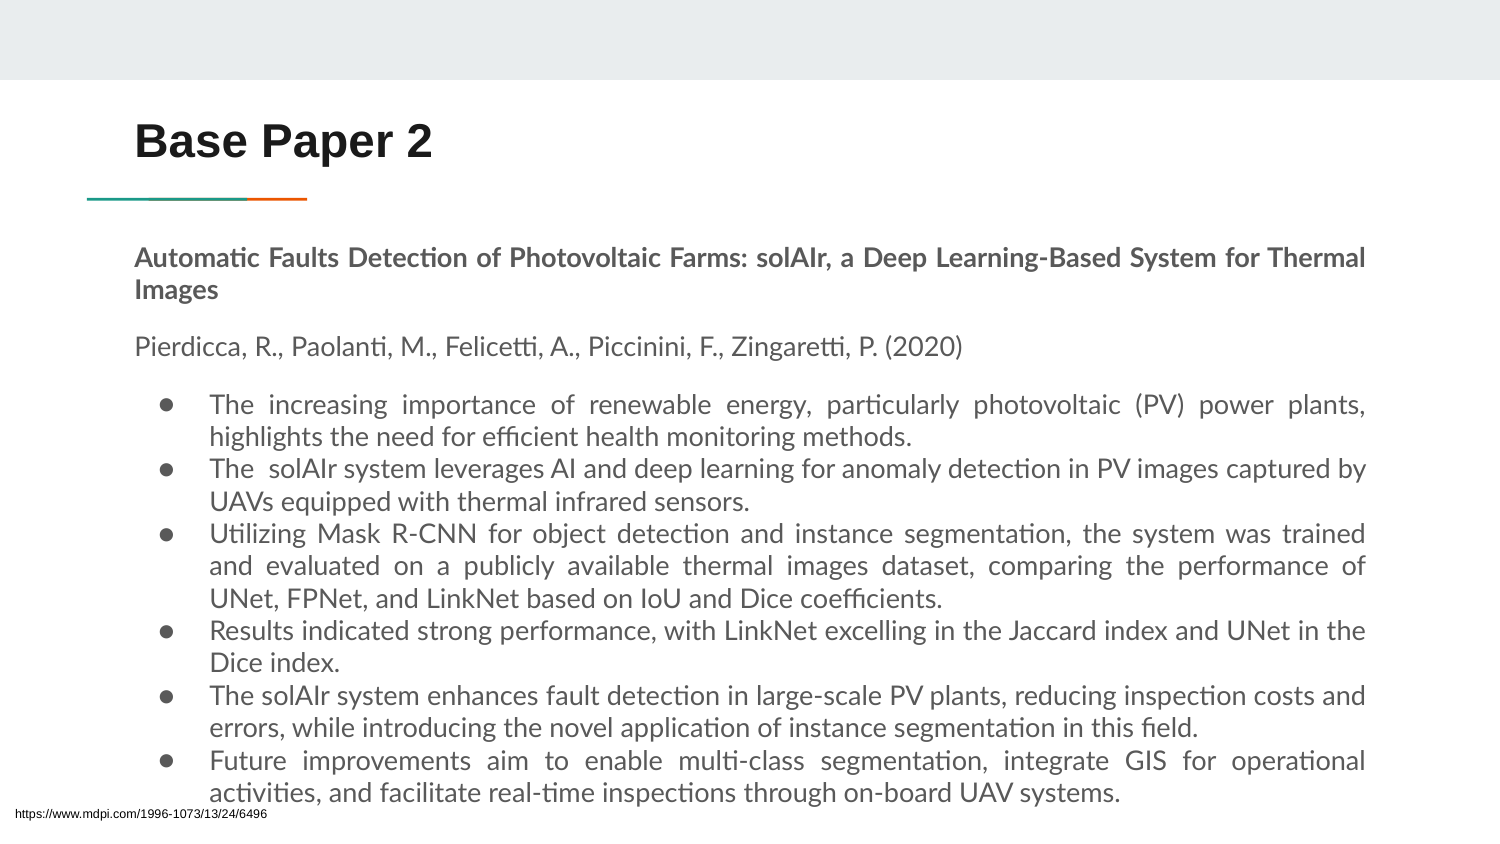

# Base Paper 2
Automatic Faults Detection of Photovoltaic Farms: solAIr, a Deep Learning-Based System for Thermal Images
Pierdicca, R., Paolanti, M., Felicetti, A., Piccinini, F., Zingaretti, P. (2020)
The increasing importance of renewable energy, particularly photovoltaic (PV) power plants, highlights the need for efficient health monitoring methods.
The  solAIr system leverages AI and deep learning for anomaly detection in PV images captured by UAVs equipped with thermal infrared sensors.
Utilizing Mask R-CNN for object detection and instance segmentation, the system was trained and evaluated on a publicly available thermal images dataset, comparing the performance of UNet, FPNet, and LinkNet based on IoU and Dice coefficients.
Results indicated strong performance, with LinkNet excelling in the Jaccard index and UNet in the Dice index.
The solAIr system enhances fault detection in large-scale PV plants, reducing inspection costs and errors, while introducing the novel application of instance segmentation in this field.
Future improvements aim to enable multi-class segmentation, integrate GIS for operational activities, and facilitate real-time inspections through on-board UAV systems.
https://www.mdpi.com/1996-1073/13/24/6496